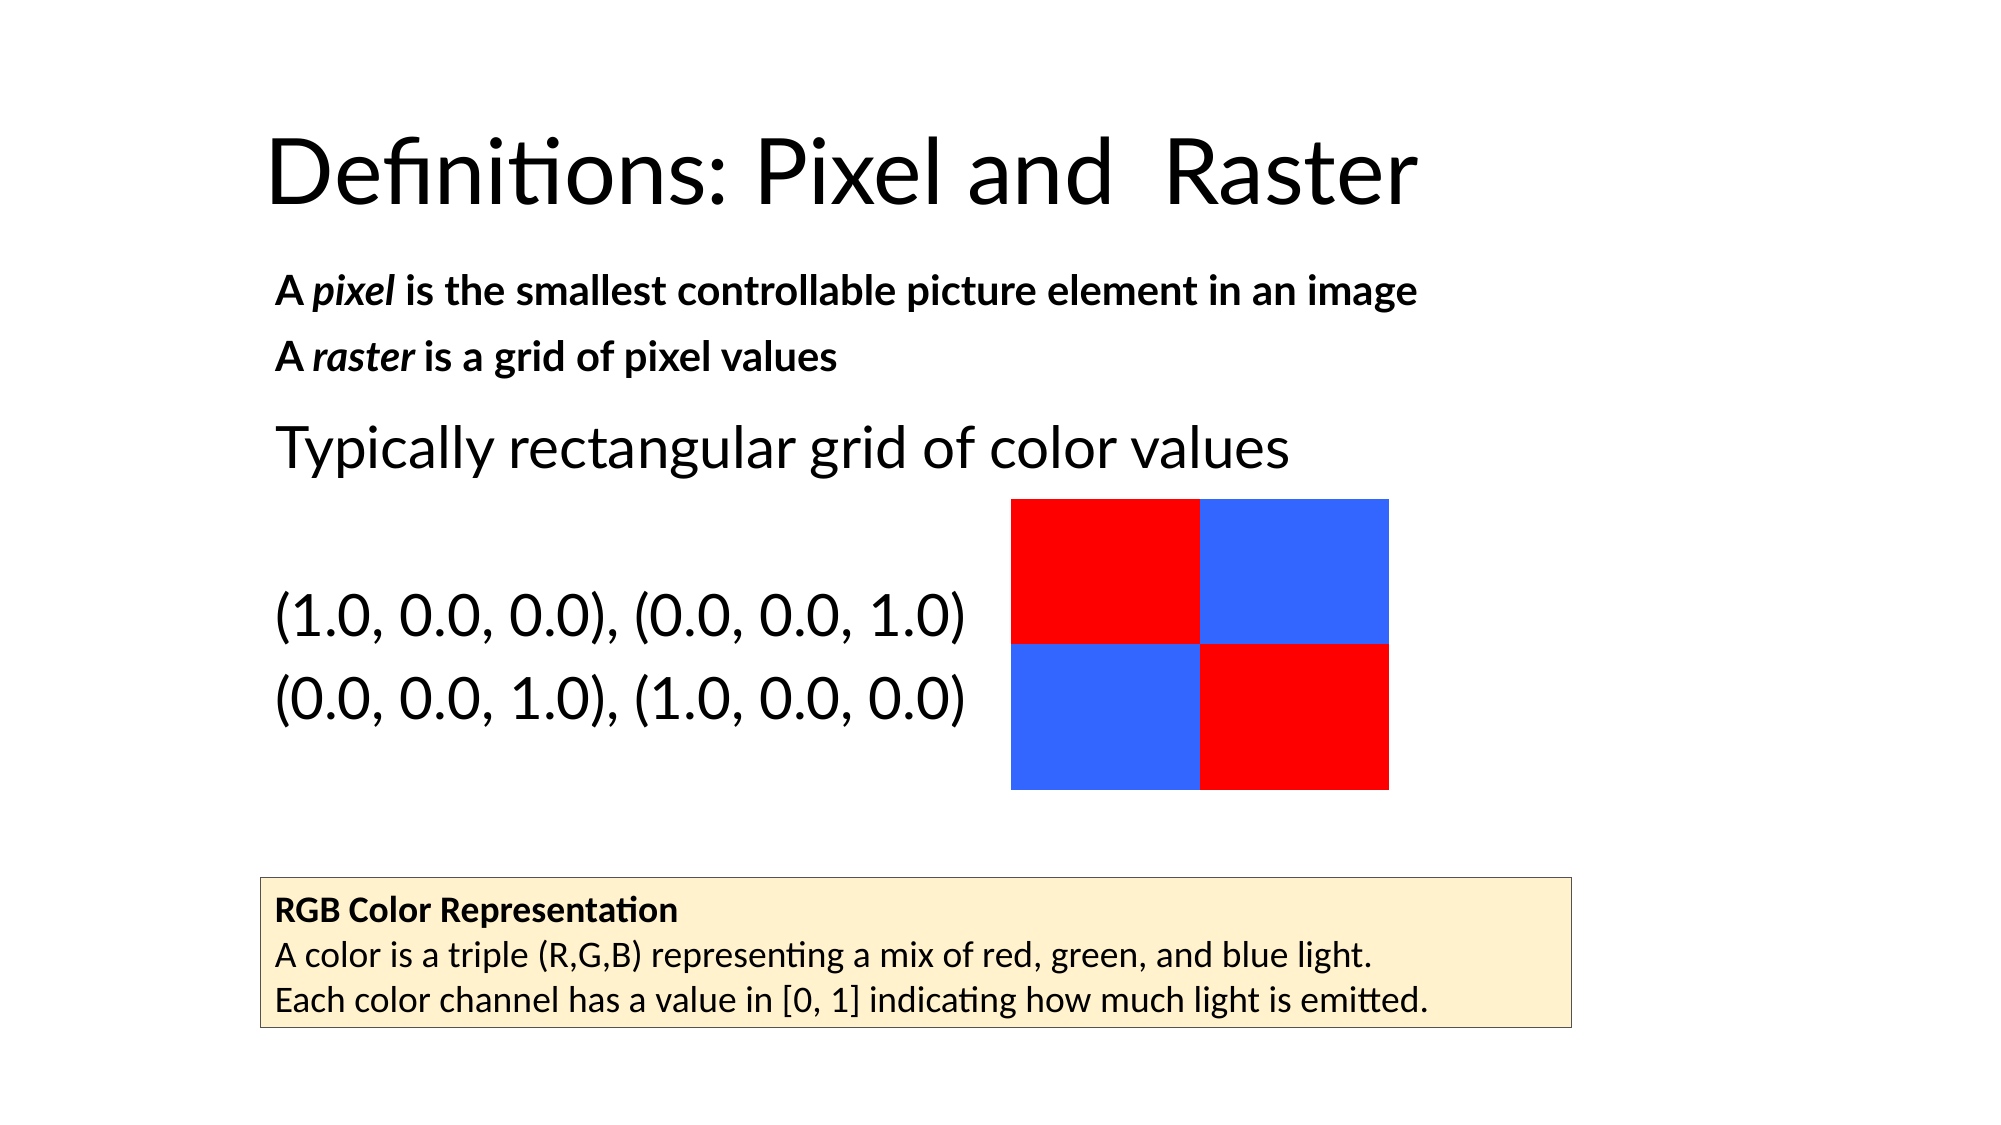

# Definitions: Pixel and  Raster
A pixel is the smallest controllable picture element in an image
A raster is a grid of pixel values
Typically rectangular grid of color values

(1.0, 0.0, 0.0), (0.0, 0.0, 1.0)
(0.0, 0.0, 1.0), (1.0, 0.0, 0.0)
|  |  |
| --- | --- |
|  |  |
RGB Color Representation
A color is a triple (R,G,B) representing a mix of red, green, and blue light.
Each color channel has a value in [0, 1] indicating how much light is emitted.